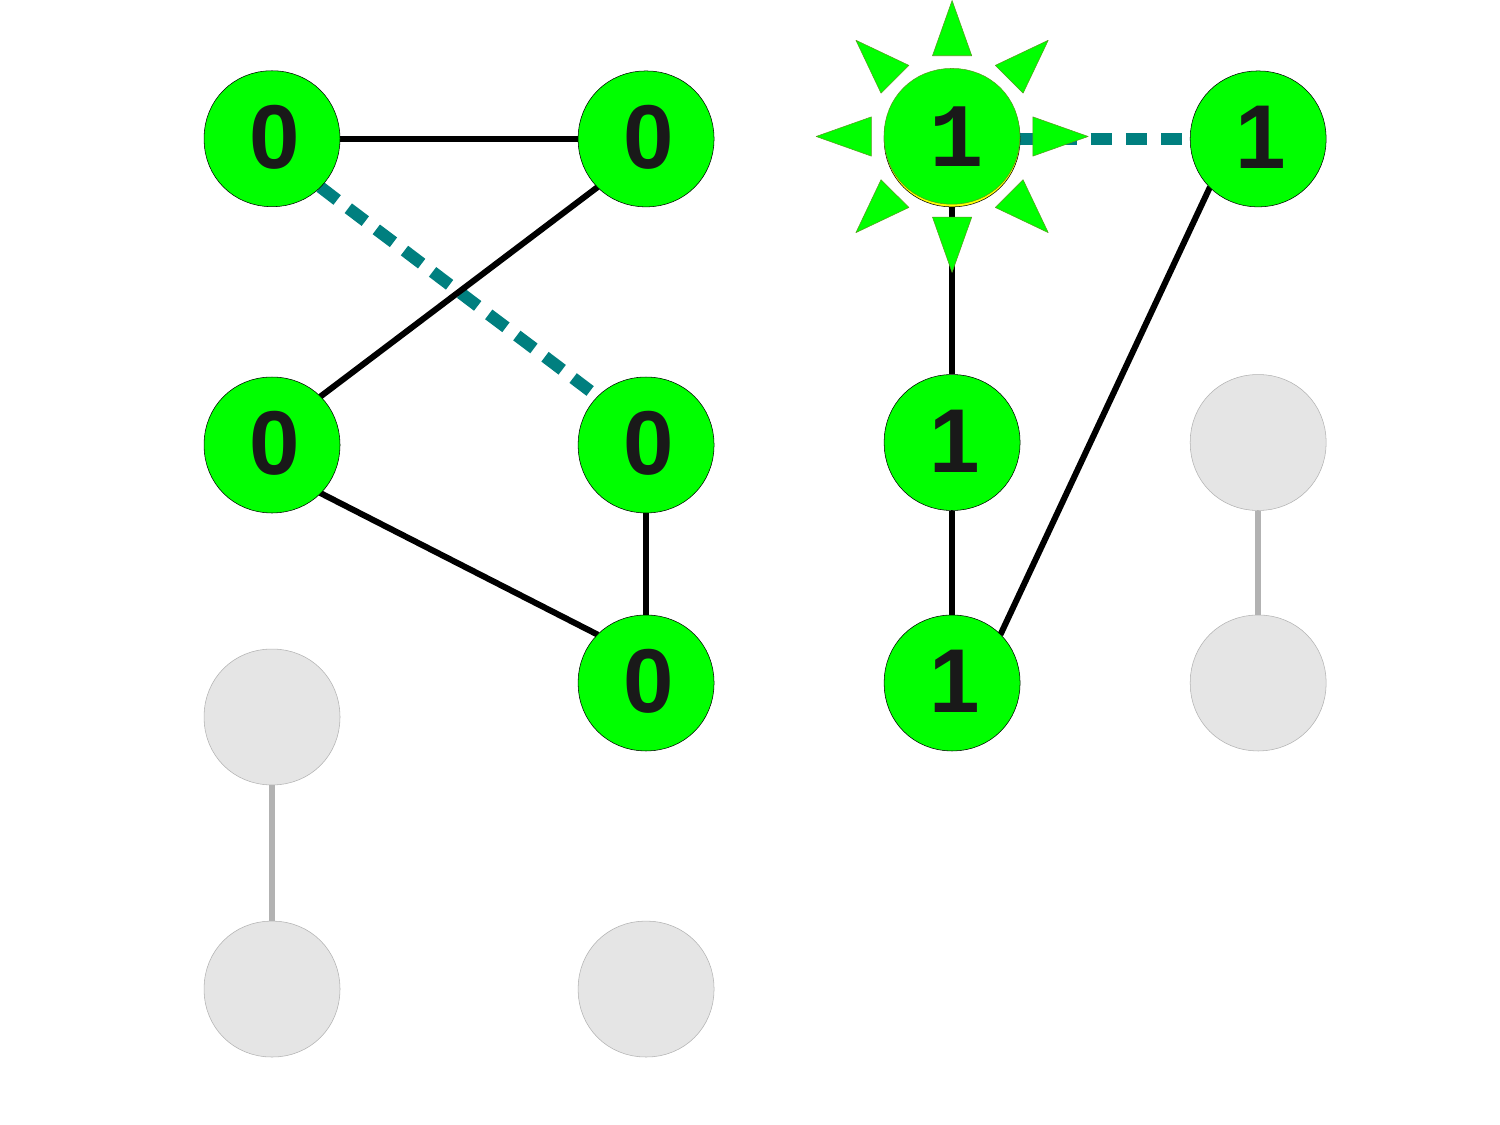

1
0
0
1

1
0
0

0
1